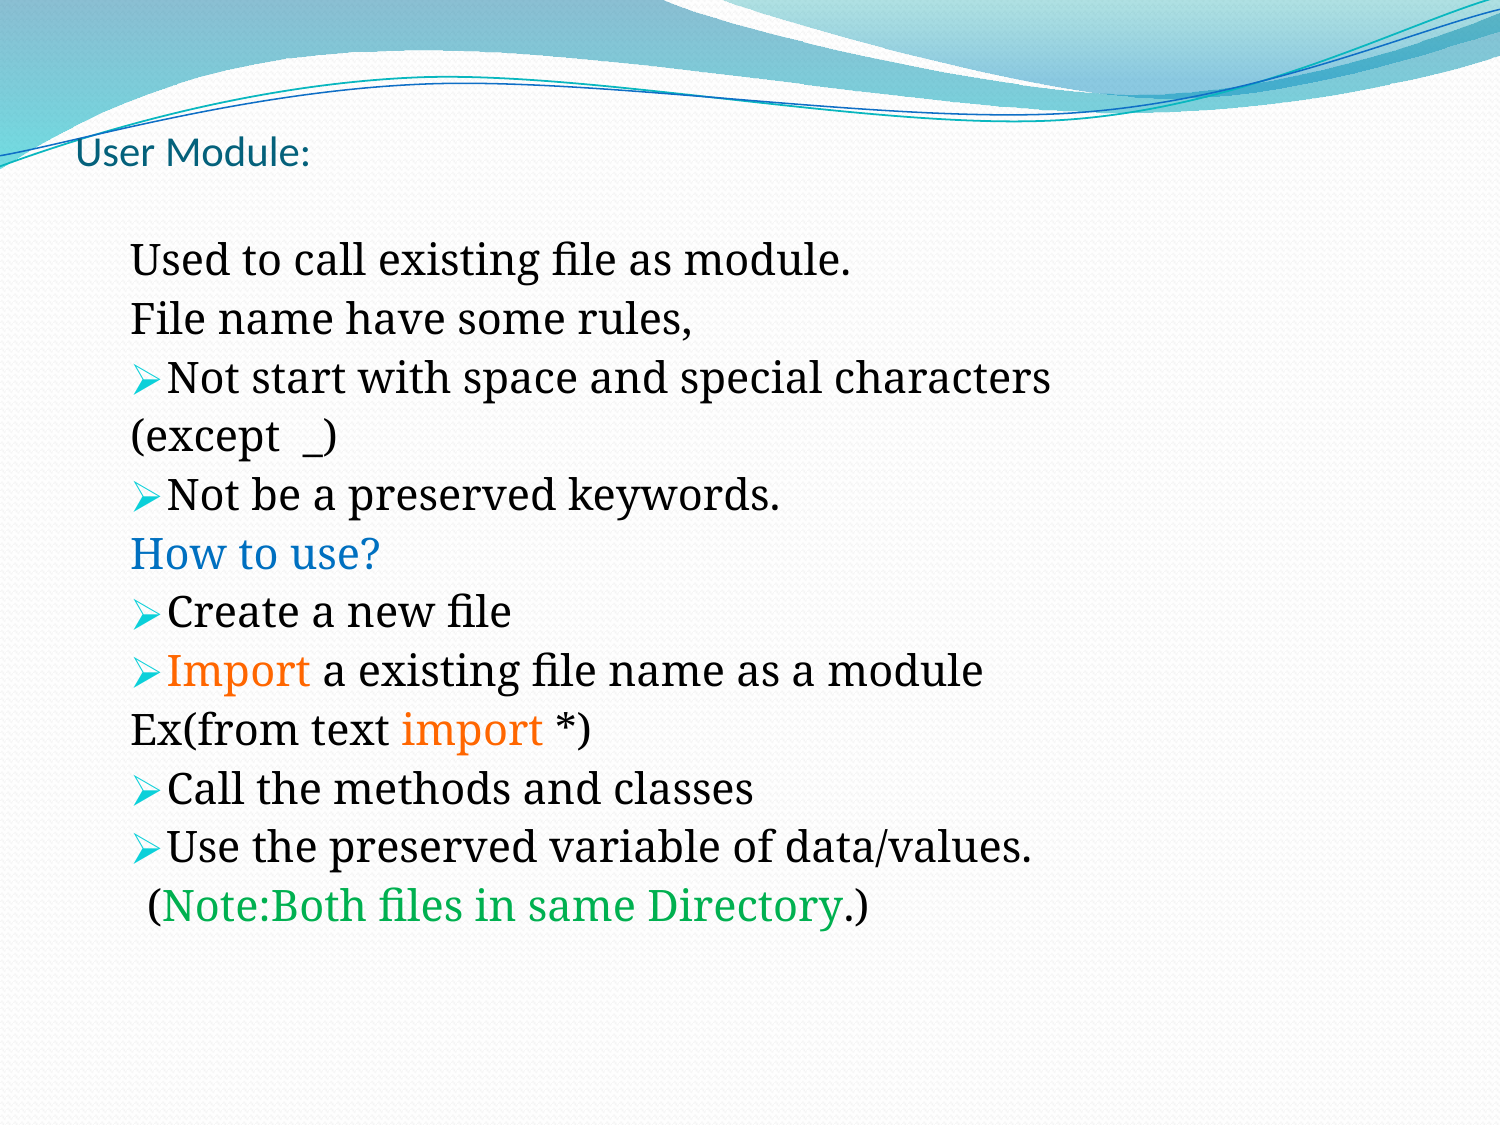

# User Module:
Used to call existing file as module.
File name have some rules,
Not start with space and special characters
(except  _)
Not be a preserved keywords.
How to use?
Create a new file
Import a existing file name as a module
Ex(from text import *)
Call the methods and classes
Use the preserved variable of data/values.
(Note:Both files in same Directory.)